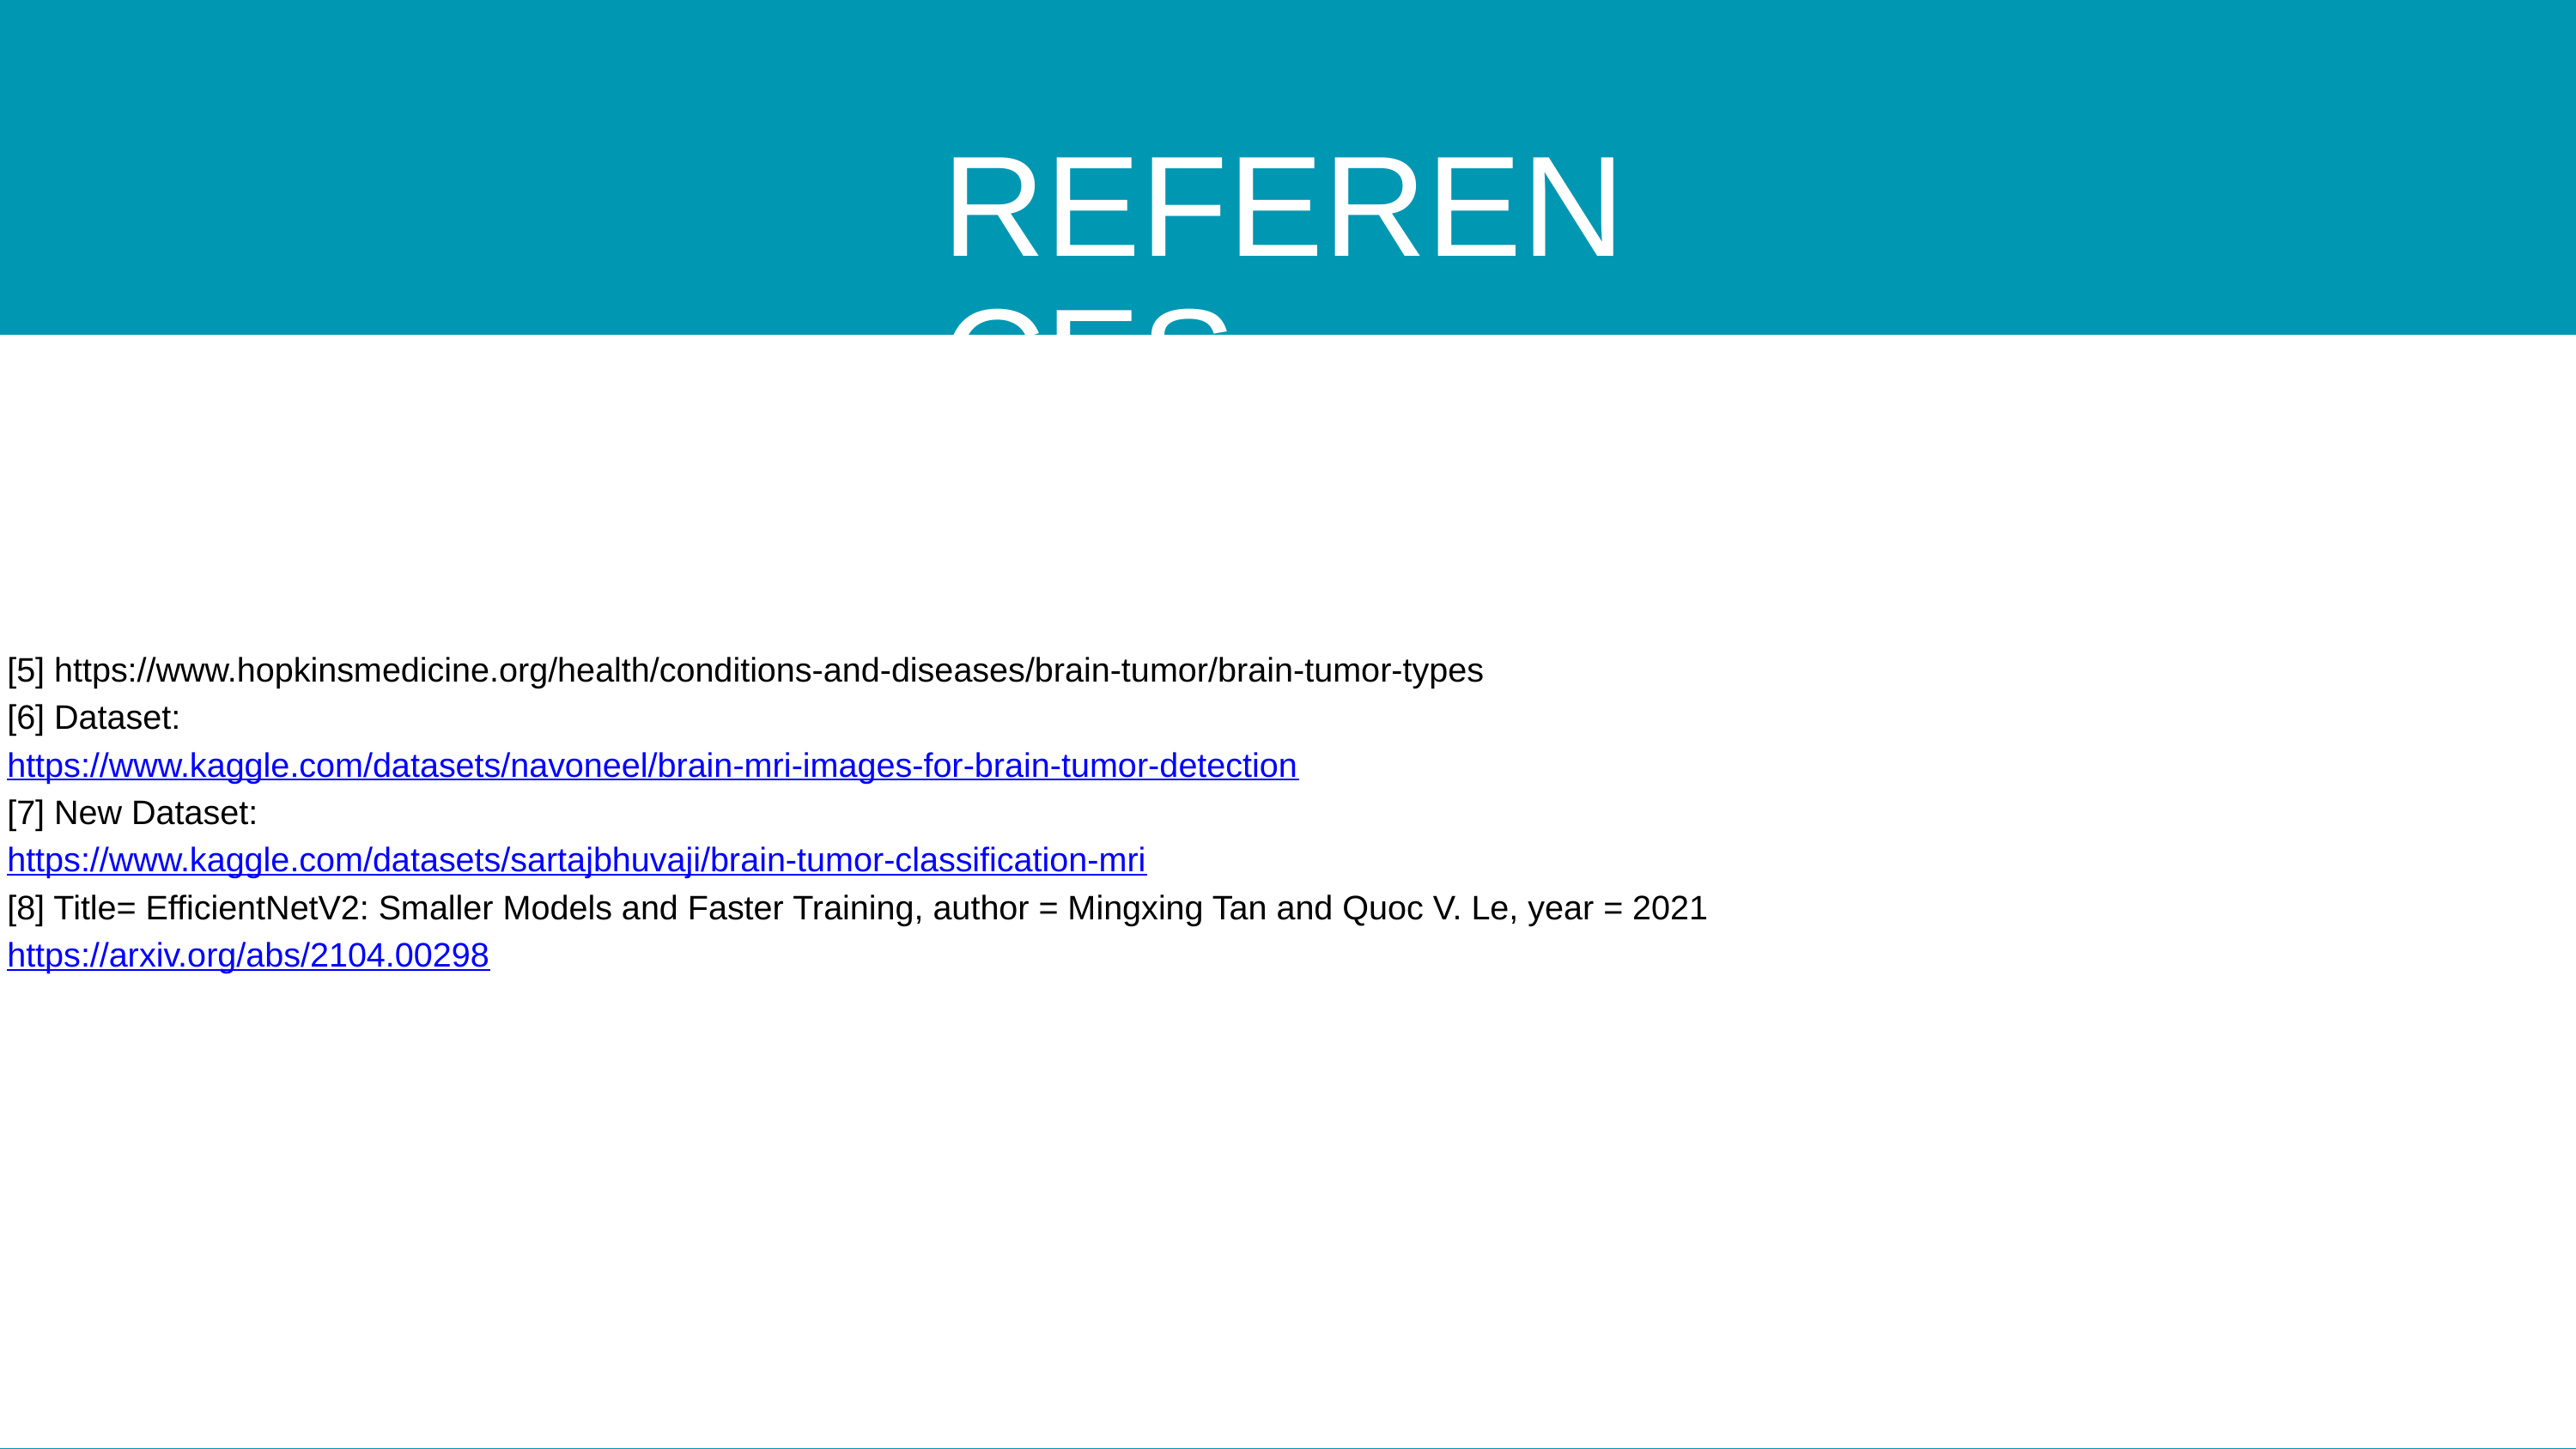

REFERENCES

[5] https://www.hopkinsmedicine.org/health/conditions-and-diseases/brain-tumor/brain-tumor-types
[6] Dataset:
https://www.kaggle.com/datasets/navoneel/brain-mri-images-for-brain-tumor-detection
[7] New Dataset:
https://www.kaggle.com/datasets/sartajbhuvaji/brain-tumor-classification-mri
[8] Title= EfficientNetV2: Smaller Models and Faster Training, author = Mingxing Tan and Quoc V. Le, year = 2021
https://arxiv.org/abs/2104.00298